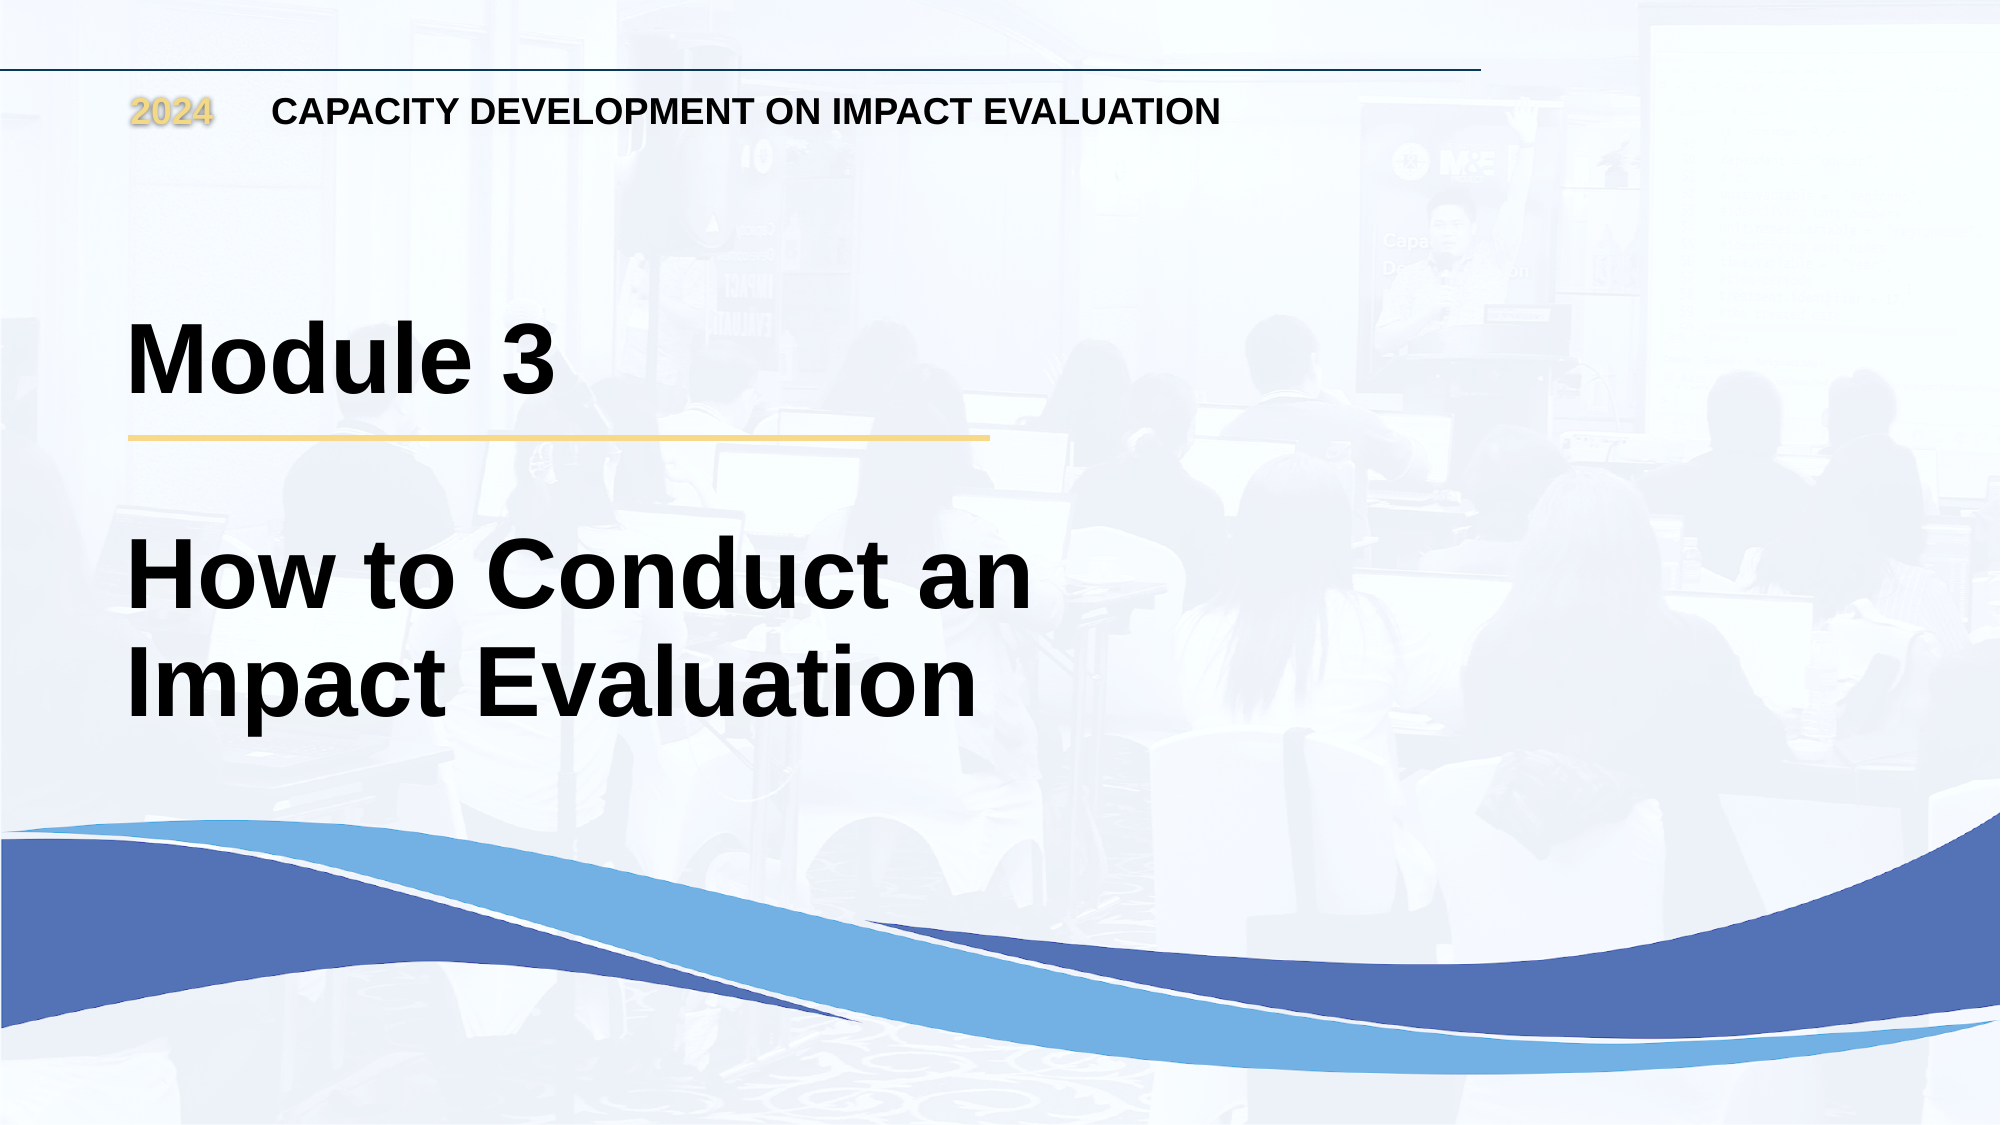

# Module 3 How to Conduct an Impact Evaluation